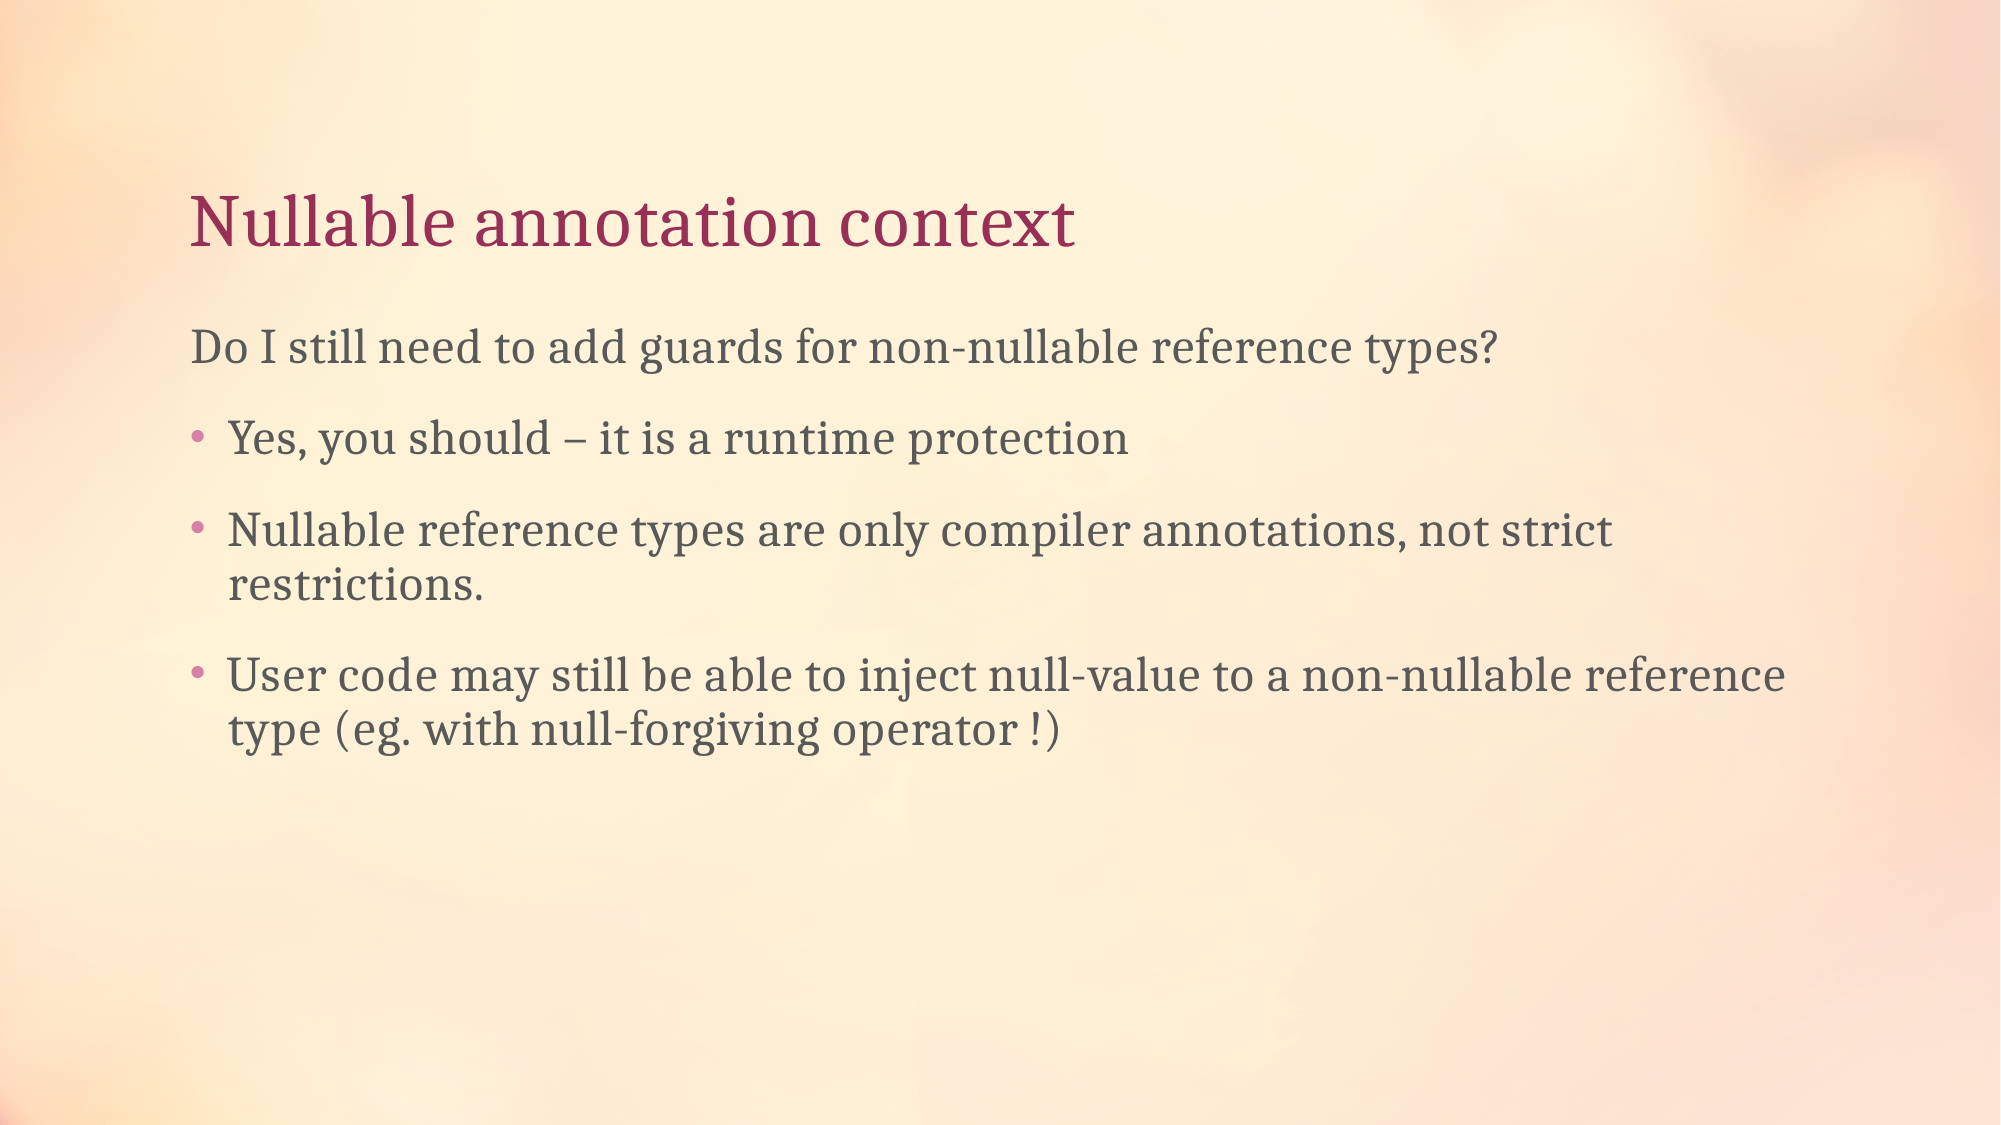

# Nullable annotation context
Do I still need to add guards for non-nullable reference types?
Yes, you should – it is a runtime protection
Nullable reference types are only compiler annotations, not strict restrictions.
User code may still be able to inject null-value to a non-nullable reference type (eg. with null-forgiving operator !)